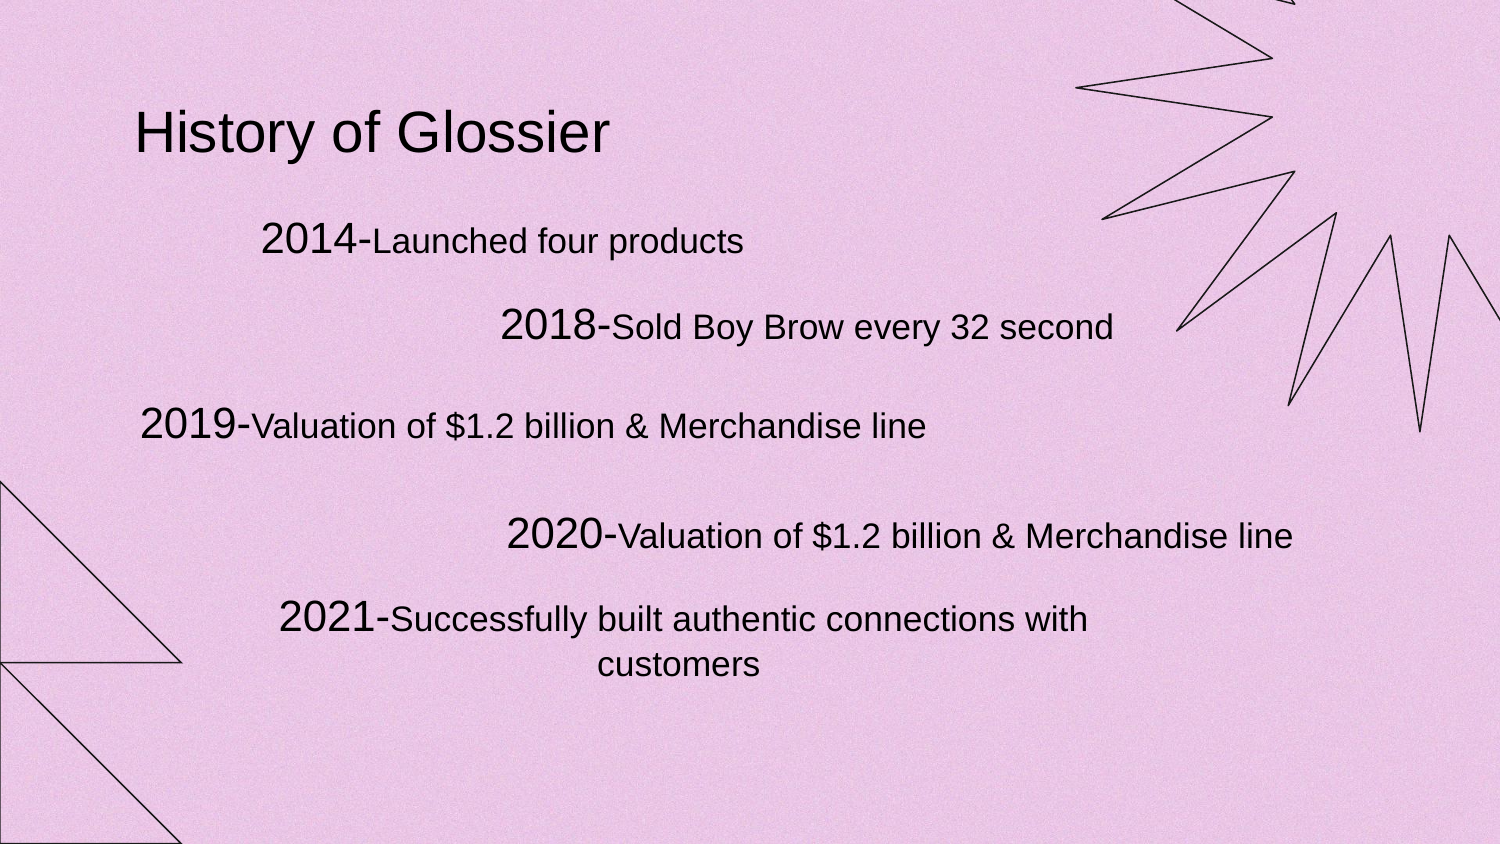

History of Glossier
2014-Launched four products
2018-Sold Boy Brow every 32 second
2019-Valuation of $1.2 billion & Merchandise line
2020-Valuation of $1.2 billion & Merchandise line
2021-Successfully built authentic connections with customers